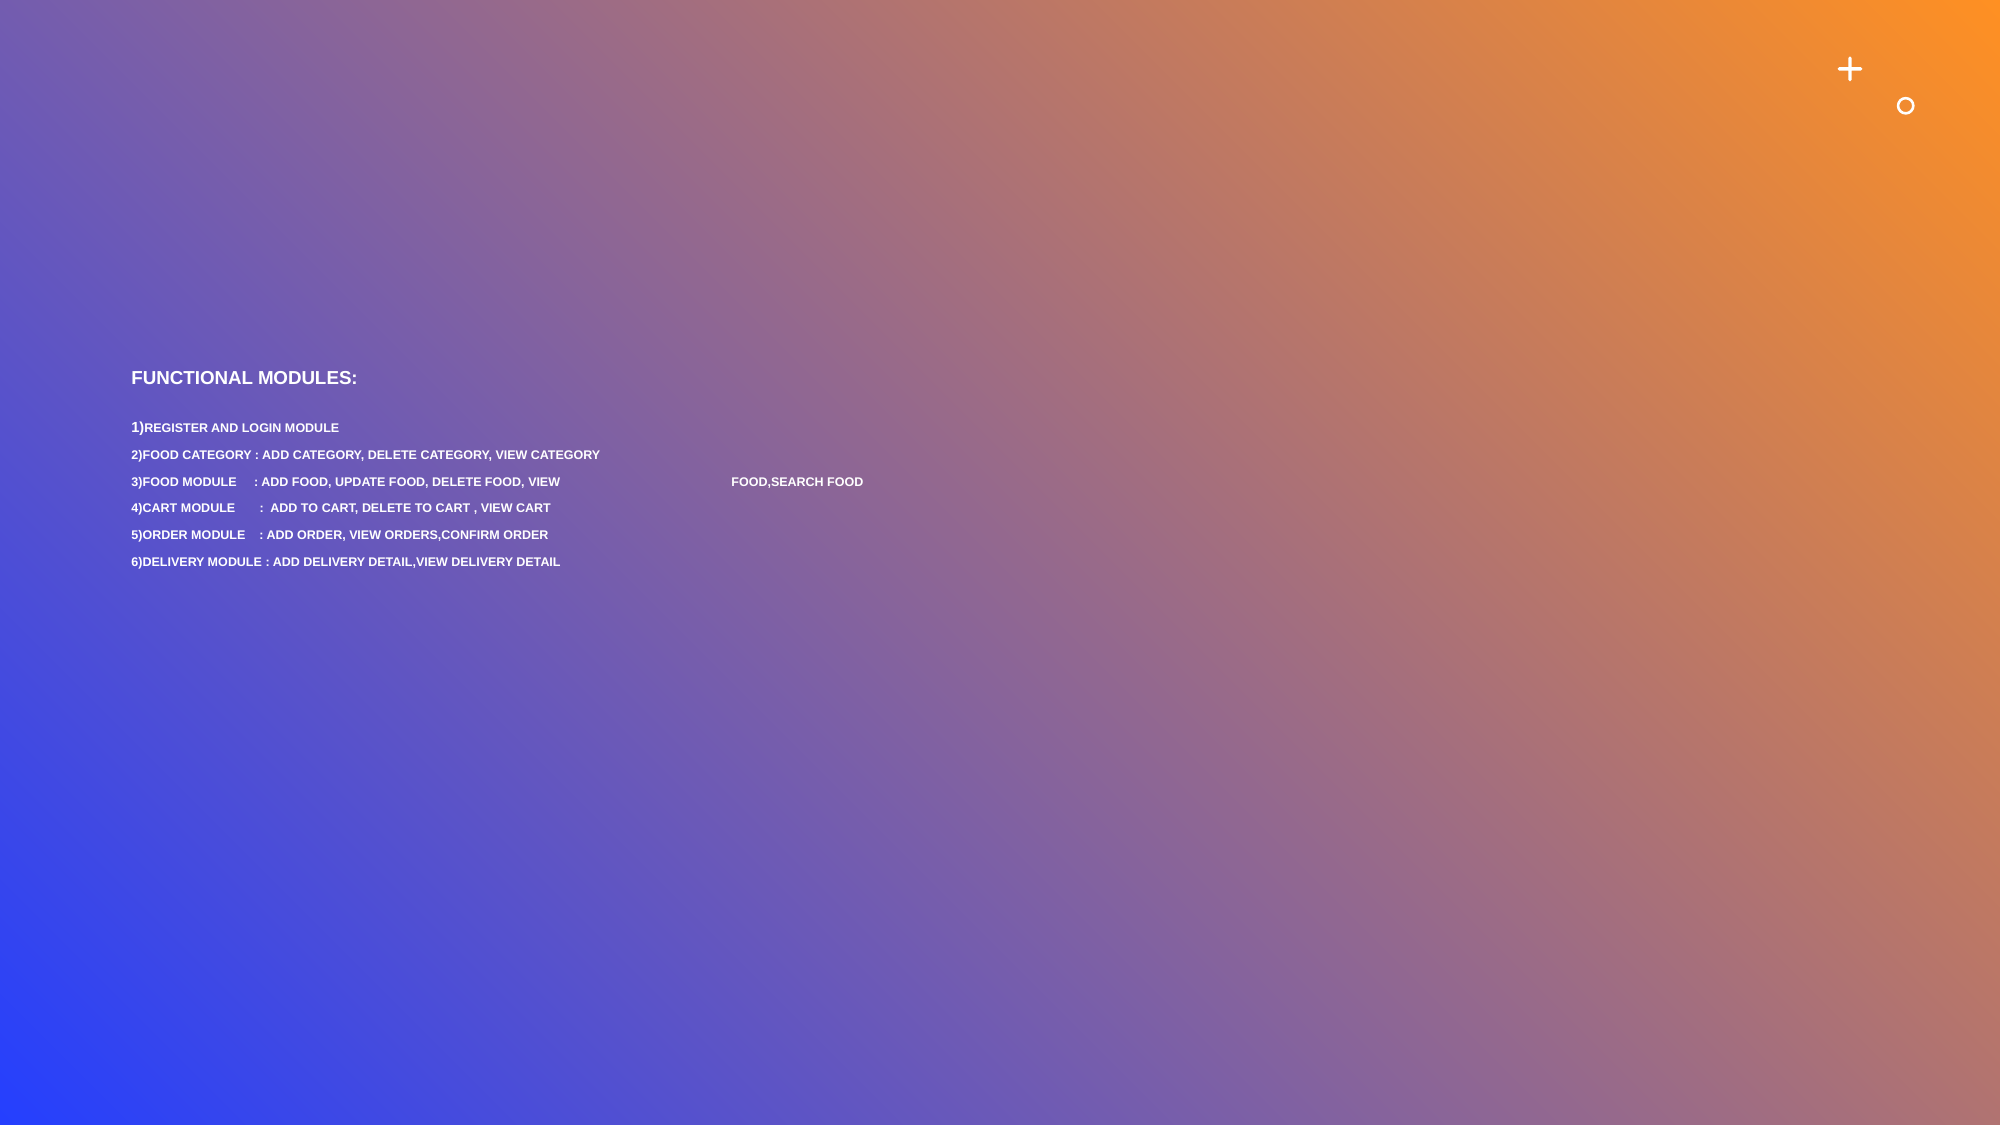

# FUNCTIONAL MODULES: 1)REGISTER AND LOGIN MODULE 2)FOOD CATEGORY : ADD CATEGORY, DELETE CATEGORY, VIEW CATEGORY 3)FOOD MODULE     : ADD FOOD, UPDATE FOOD, DELETE FOOD, VIEW 					FOOD,SEARCH FOOD 4)CART MODULE       :  ADD TO CART, DELETE TO CART , VIEW CART 5)ORDER MODULE    : ADD ORDER, VIEW ORDERS,CONFIRM ORDER 6)DELIVERY MODULE : ADD DELIVERY DETAIL,VIEW DELIVERY DETAIL